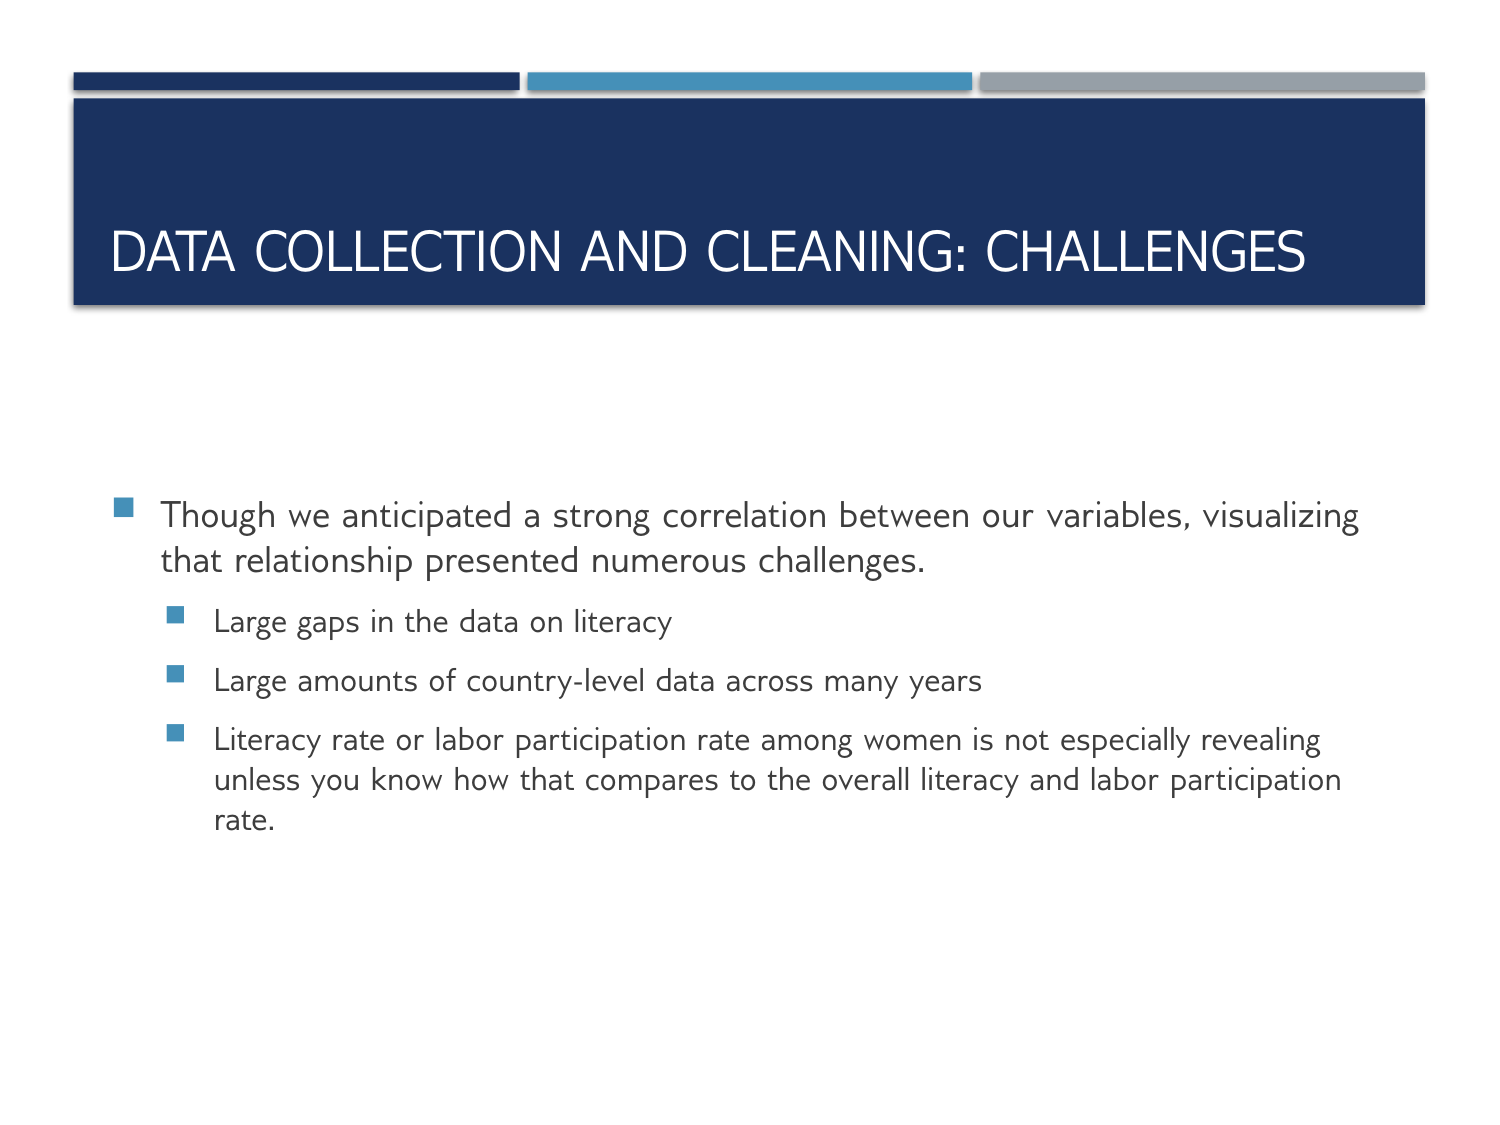

# Data Collection and Cleaning: Challenges
Though we anticipated a strong correlation between our variables, visualizing that relationship presented numerous challenges.
Large gaps in the data on literacy
Large amounts of country-level data across many years
Literacy rate or labor participation rate among women is not especially revealing unless you know how that compares to the overall literacy and labor participation rate.